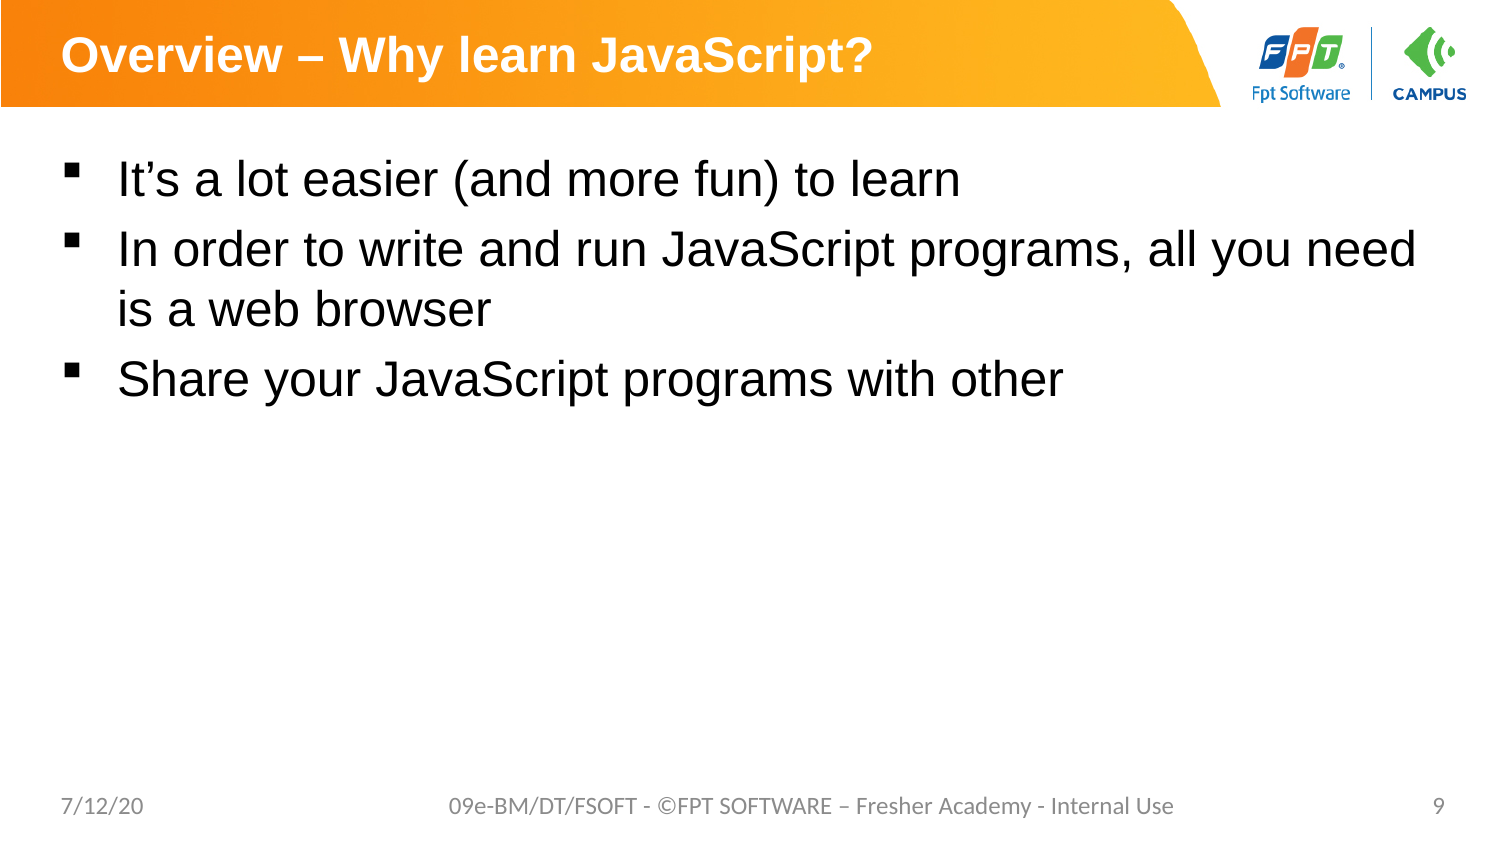

# Overview – Why learn JavaScript?
It’s a lot easier (and more fun) to learn
In order to write and run JavaScript programs, all you need is a web browser
Share your JavaScript programs with other

7/12/20
09e-BM/DT/FSOFT - ©FPT SOFTWARE – Fresher Academy - Internal Use
9